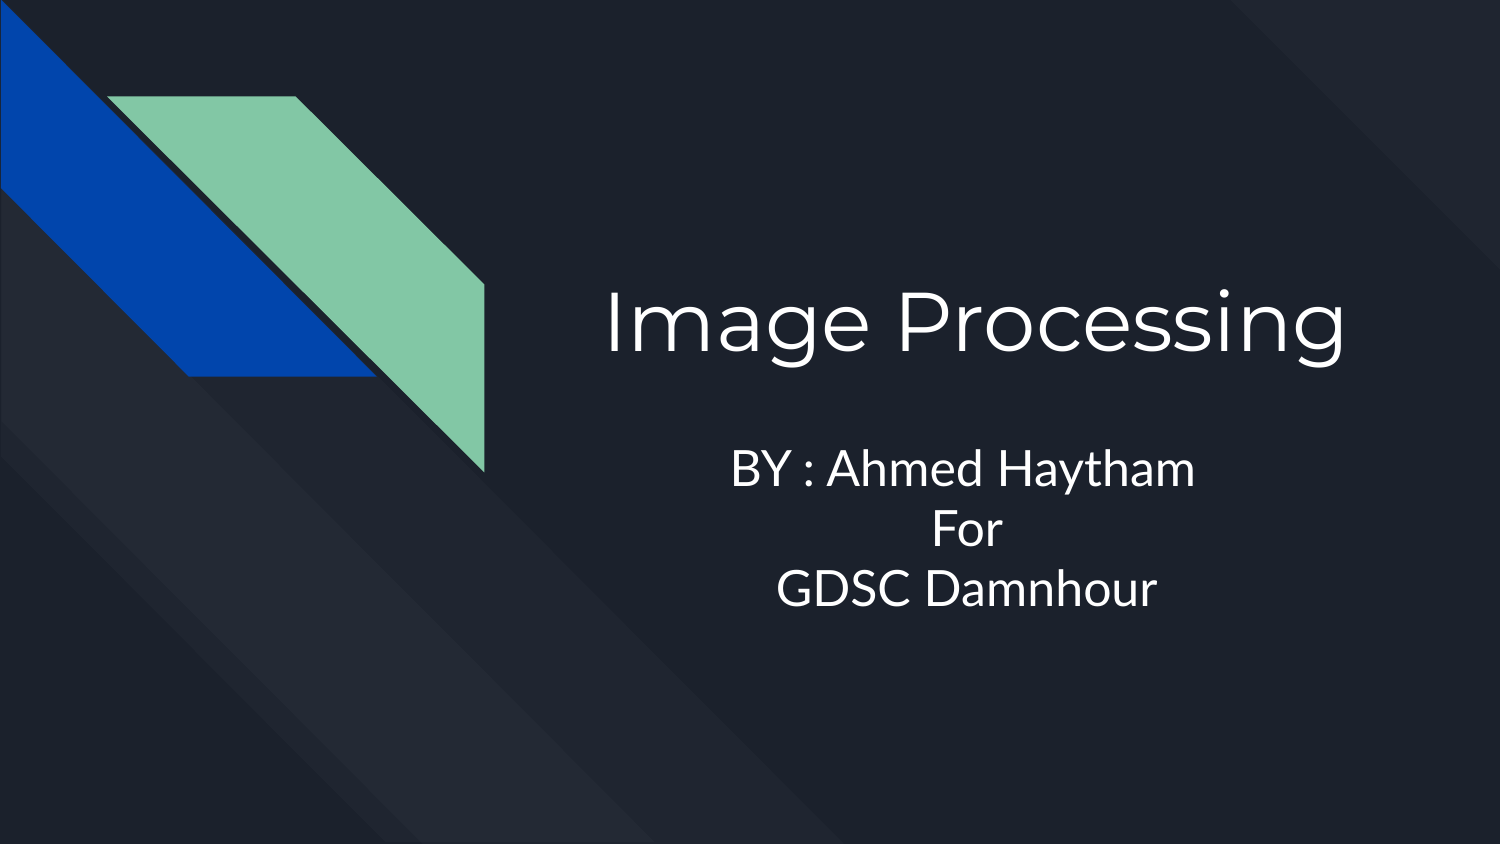

# Image Processing
BY : Ahmed Haytham
For
GDSC Damnhour